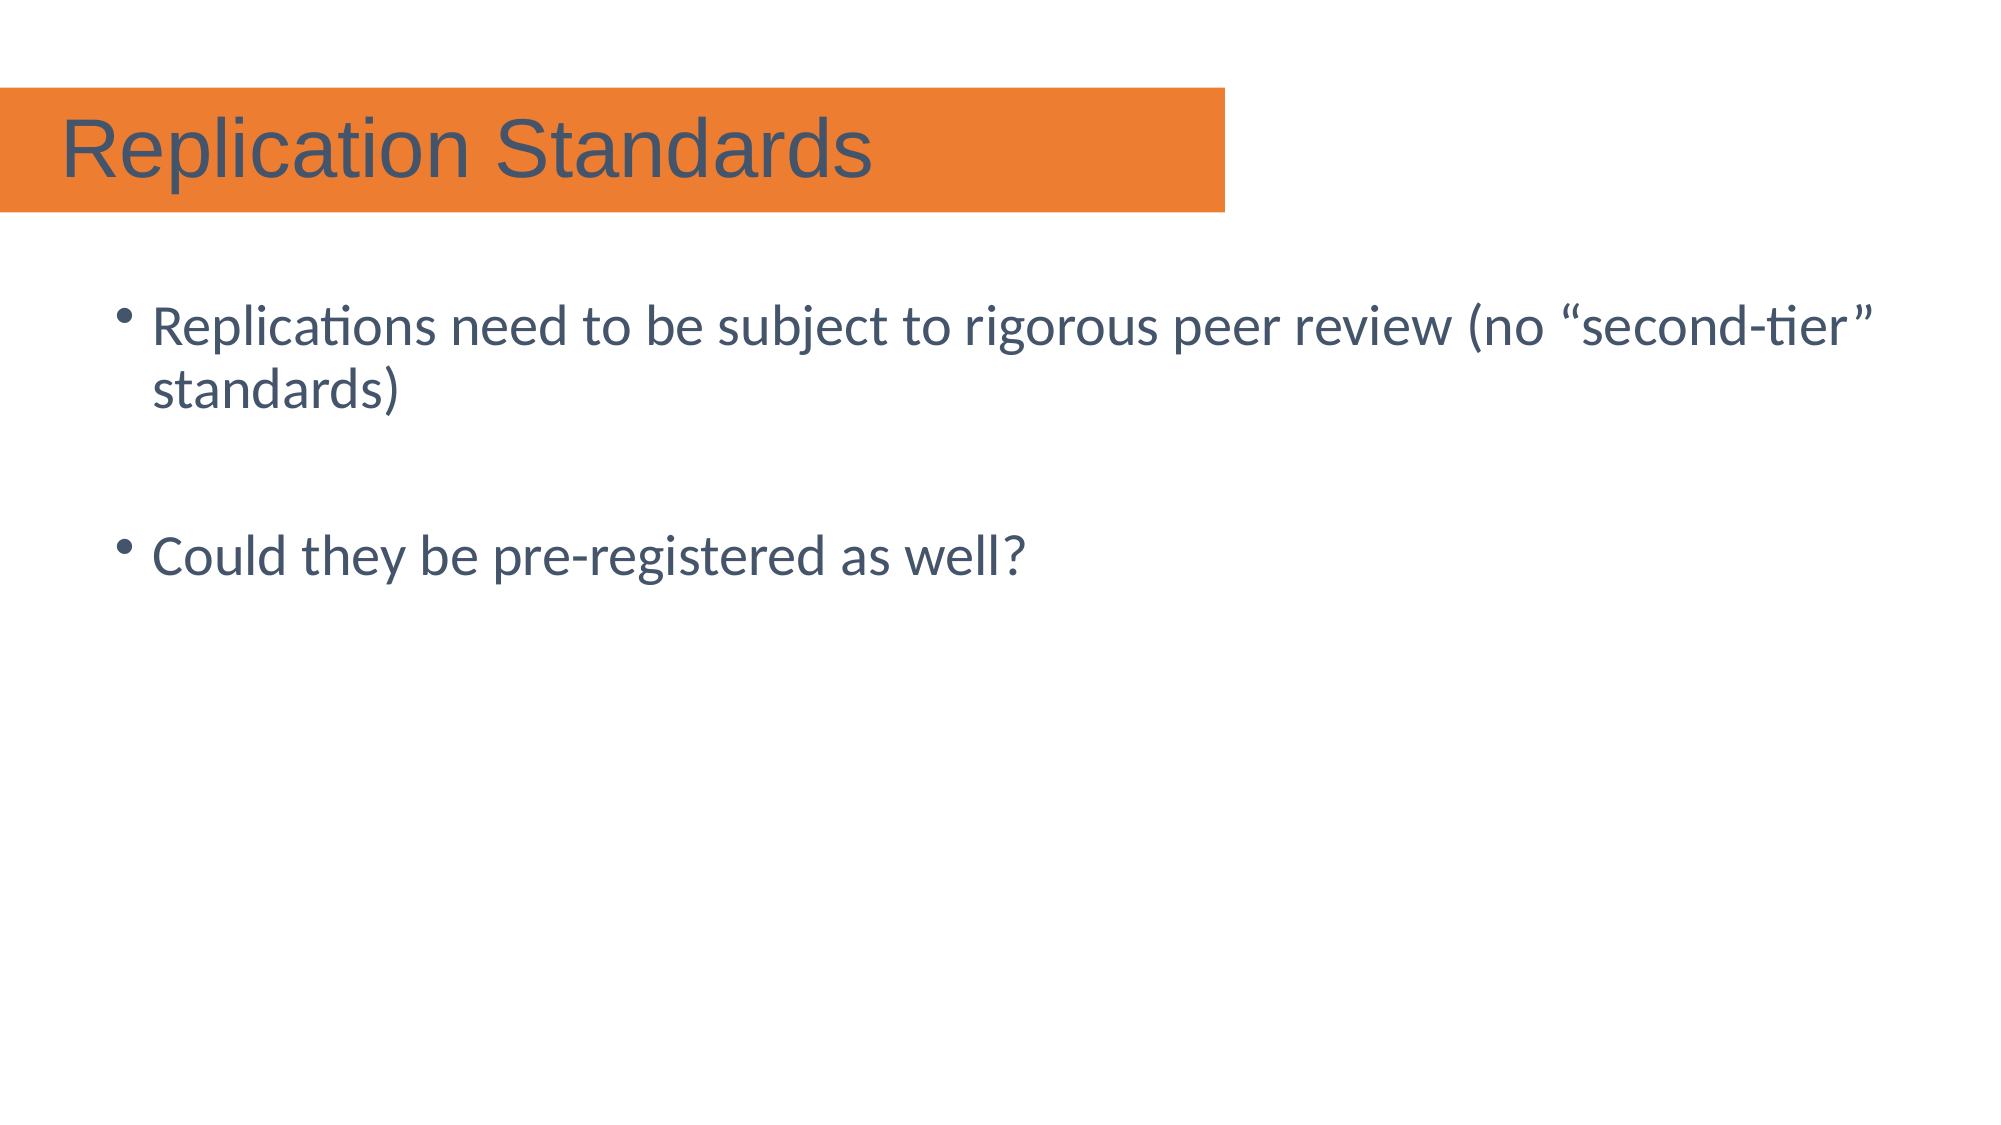

# Replication Standards
Replications need to be subject to rigorous peer review (no “second-tier” standards)

Could they be pre-registered as well?